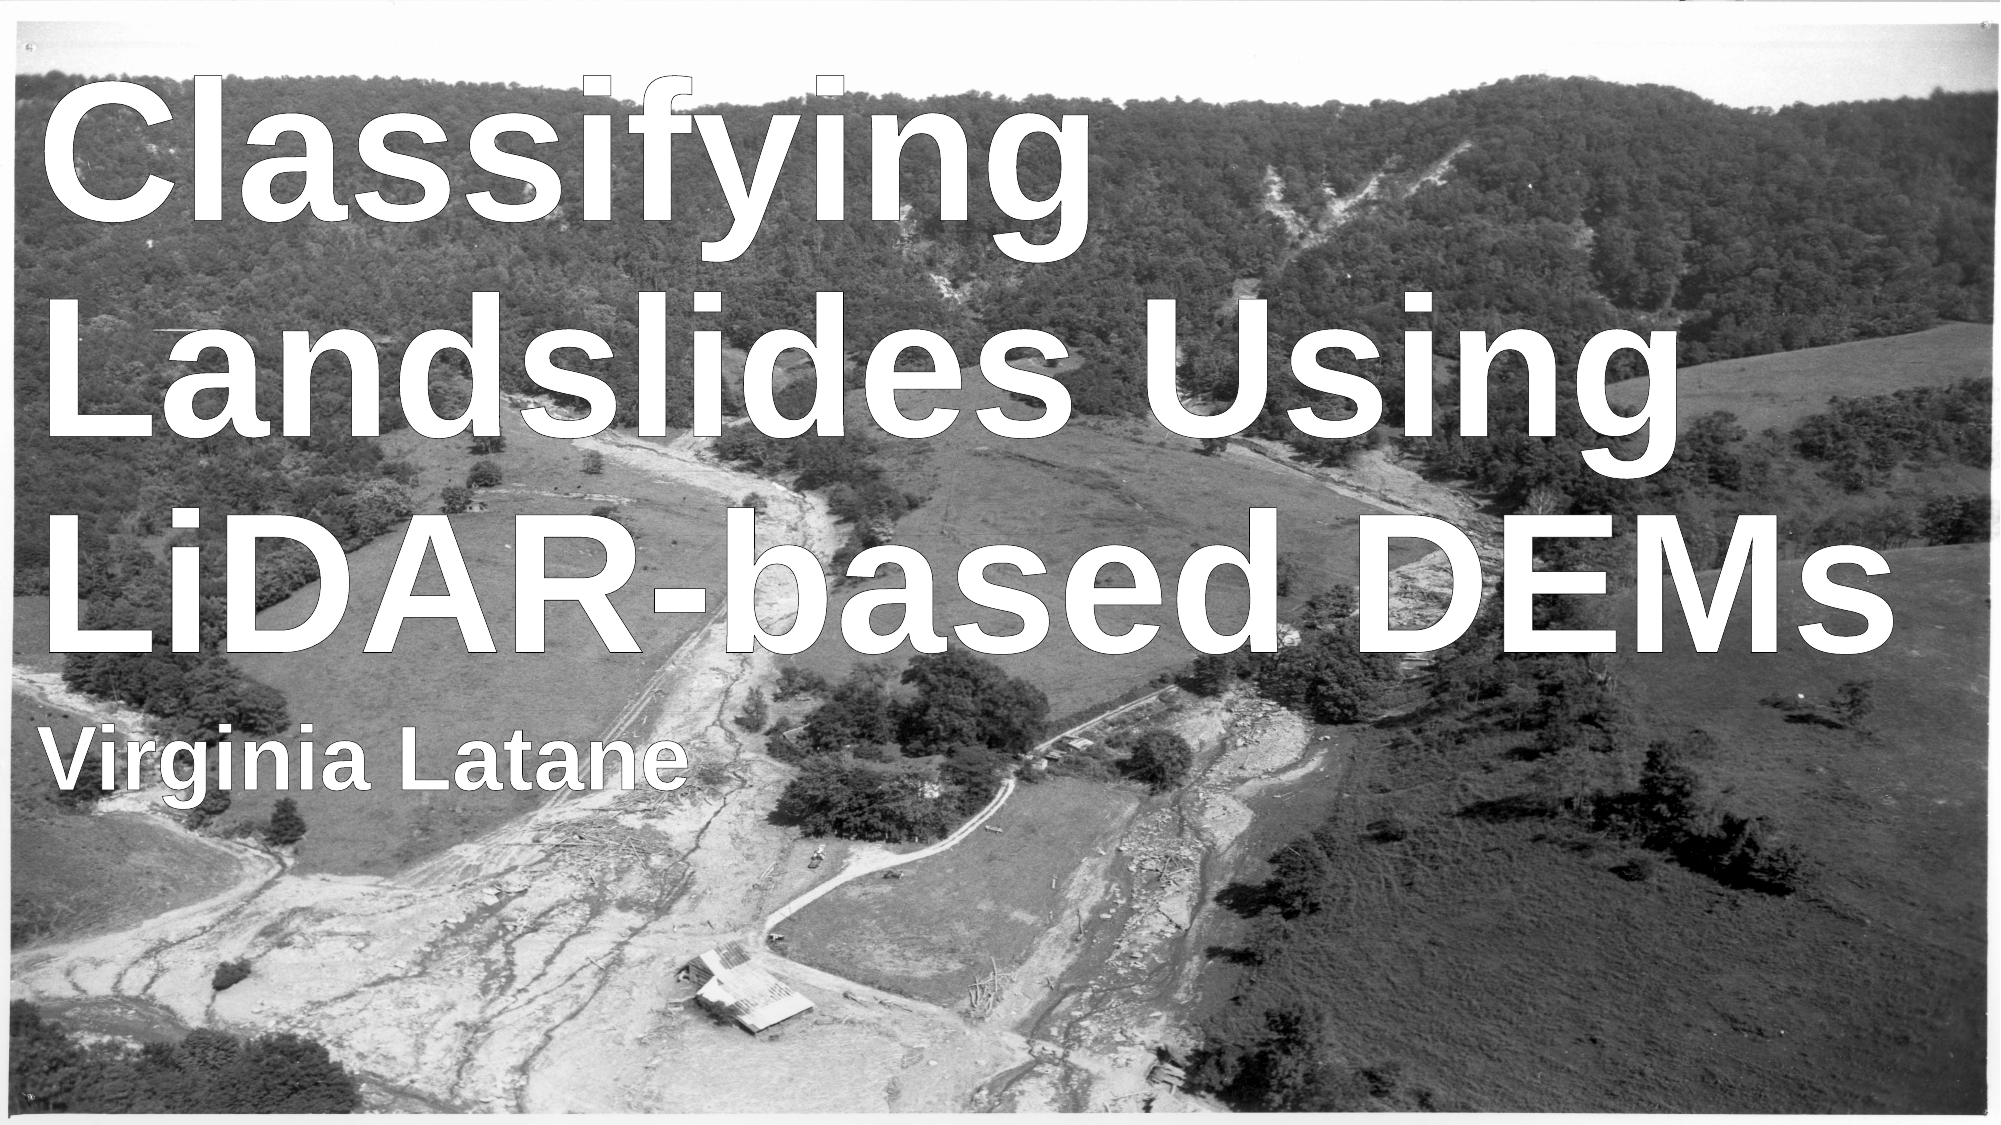

# Classifying Landslides Using LiDAR-based DEMs
Virginia Latane